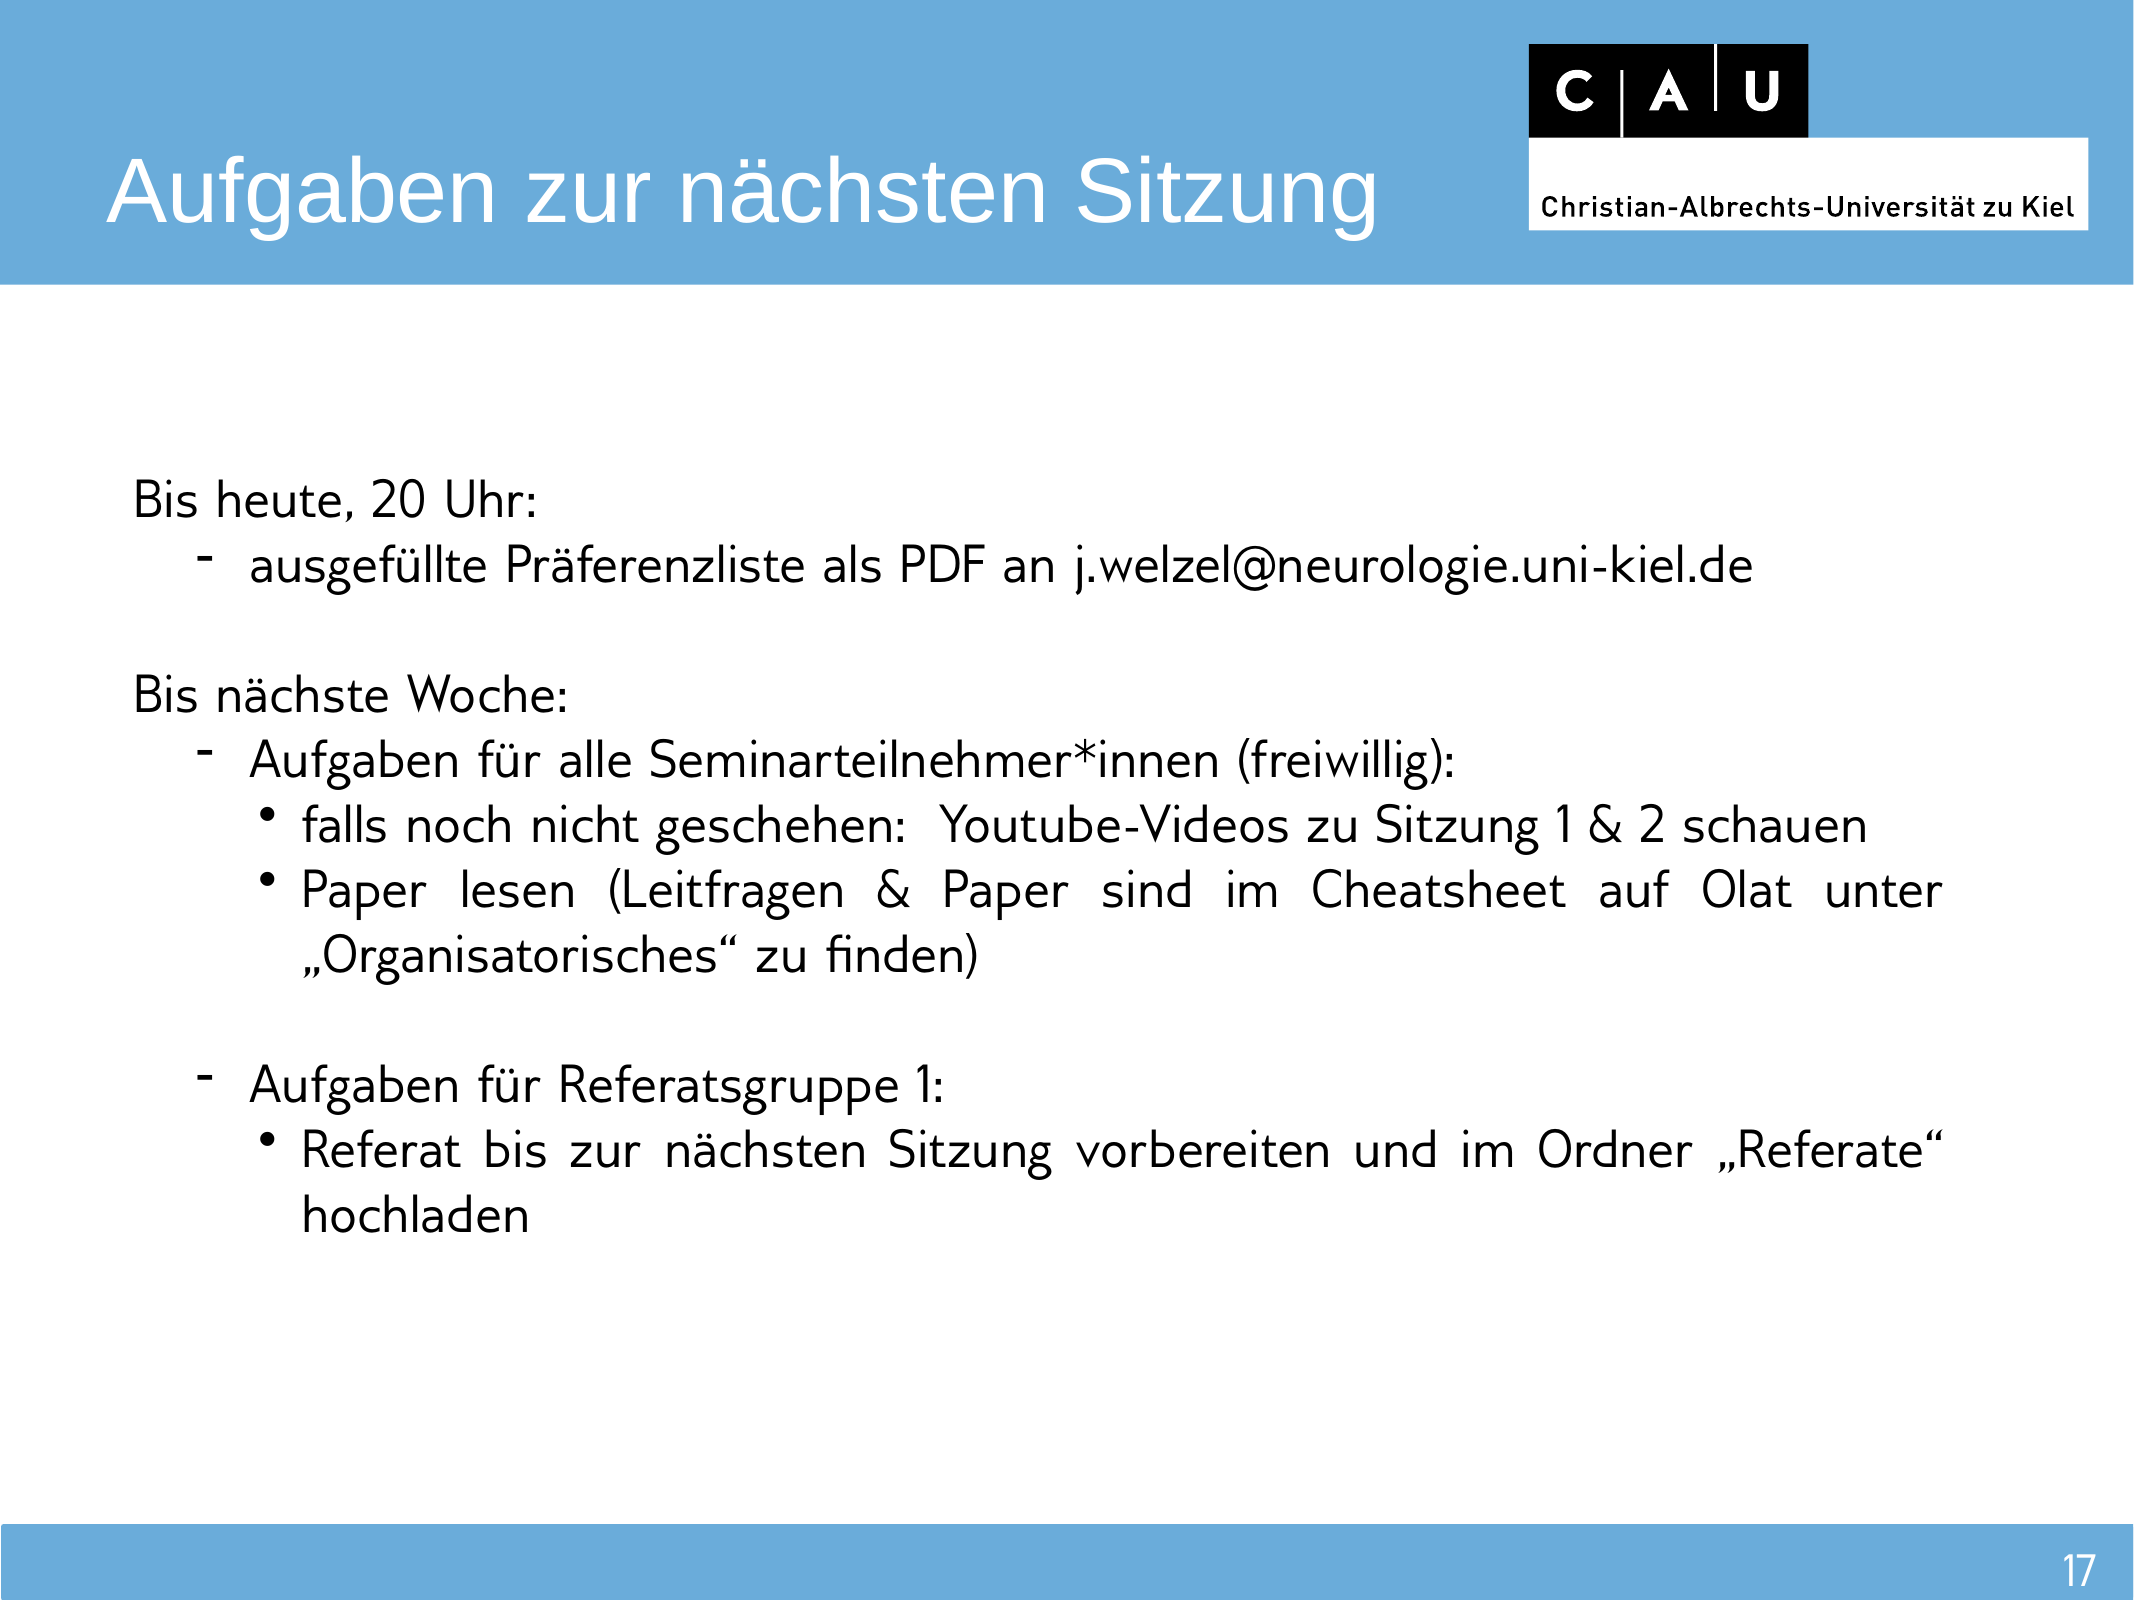

# Aufgaben zur nächsten Sitzung
Bis heute, 20 Uhr:
ausgefüllte Präferenzliste als PDF an j.welzel@neurologie.uni-kiel.de

Bis nächste Woche:
Aufgaben für alle Seminarteilnehmer*innen (freiwillig):
falls noch nicht geschehen:  Youtube-Videos zu Sitzung 1 & 2 schauen
Paper lesen (Leitfragen & Paper sind im Cheatsheet auf Olat unter „Organisatorisches“ zu finden)

Aufgaben für Referatsgruppe 1:
Referat bis zur nächsten Sitzung vorbereiten und im Ordner „Referate“ hochladen

17
17